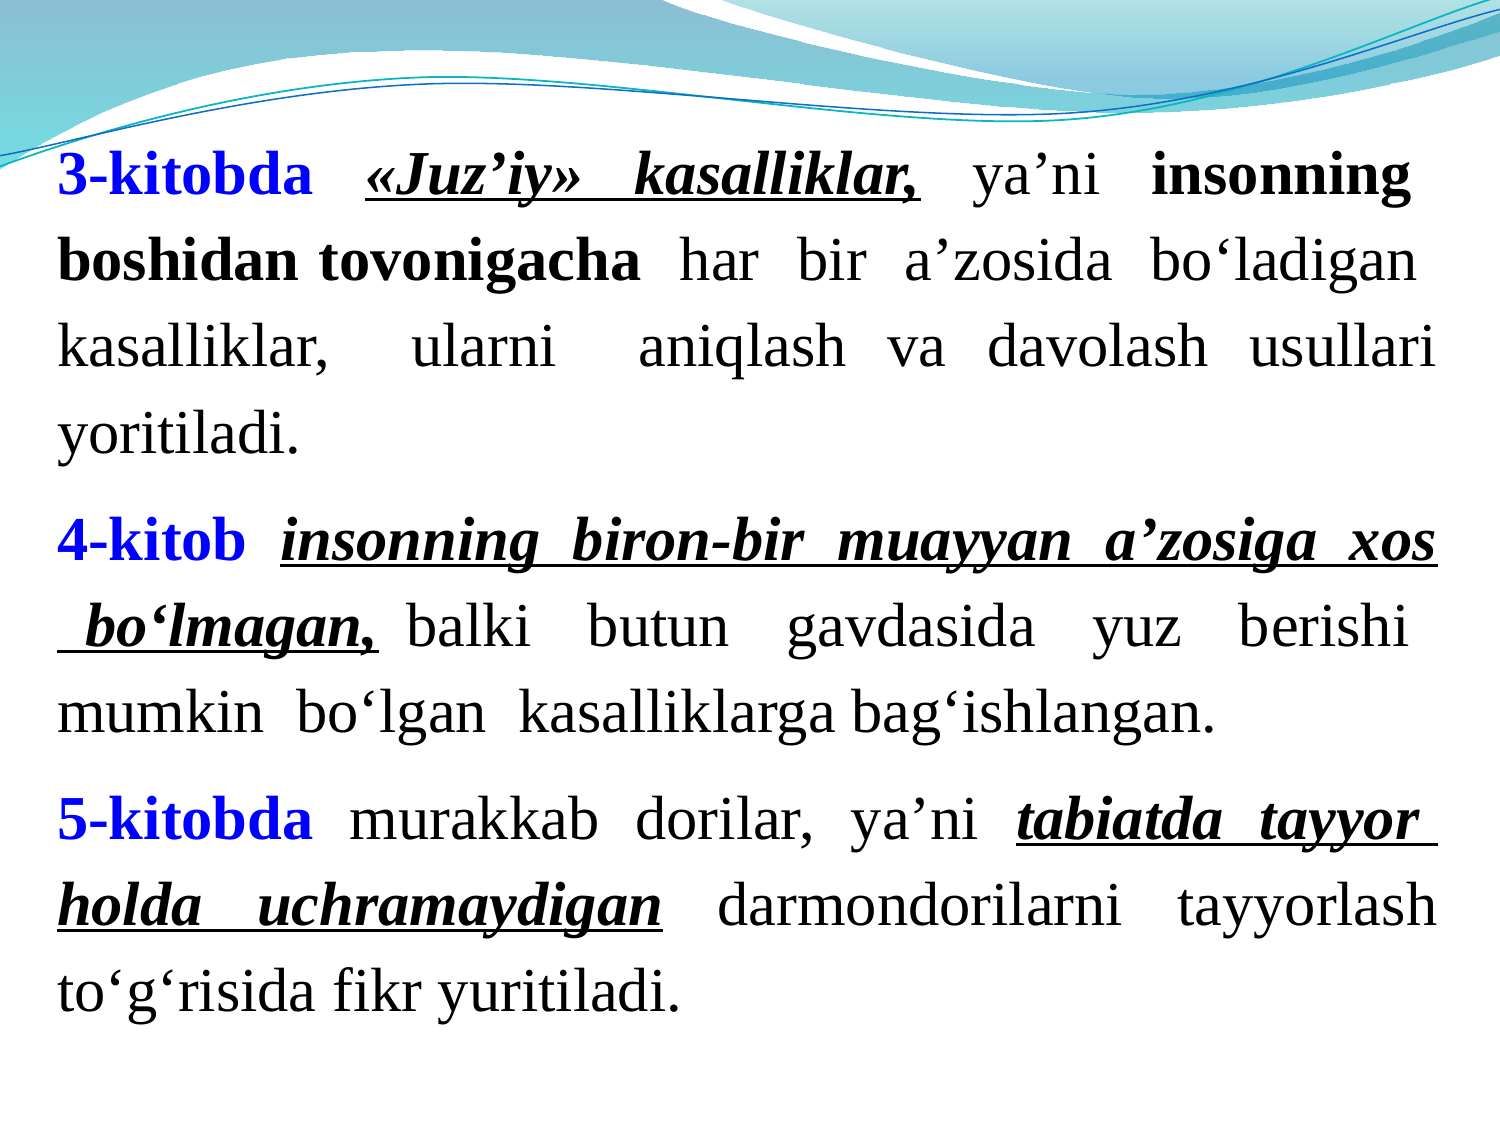

3-kitobda  «Juz’iy»  kasalliklar,  ya’ni  insonning  boshidan tovonigacha  har  bir  a’zosida  bo‘ladigan  kasalliklar,  ularni  aniqlash va davolash usullari yoritiladi.
4-kitob  insonning  biron-bir  muayyan  a’zosiga  xos  bo‘lmagan, balki  butun  gavdasida  yuz  bеrishi  mumkin  bo‘lgan  kasalliklarga bag‘ishlangan.
5-kitobda  murakkab  dorilar,  ya’ni  tabiatda  tayyor  holda uchramaydigan darmondorilarni tayyorlash to‘g‘risida fikr yuritiladi.